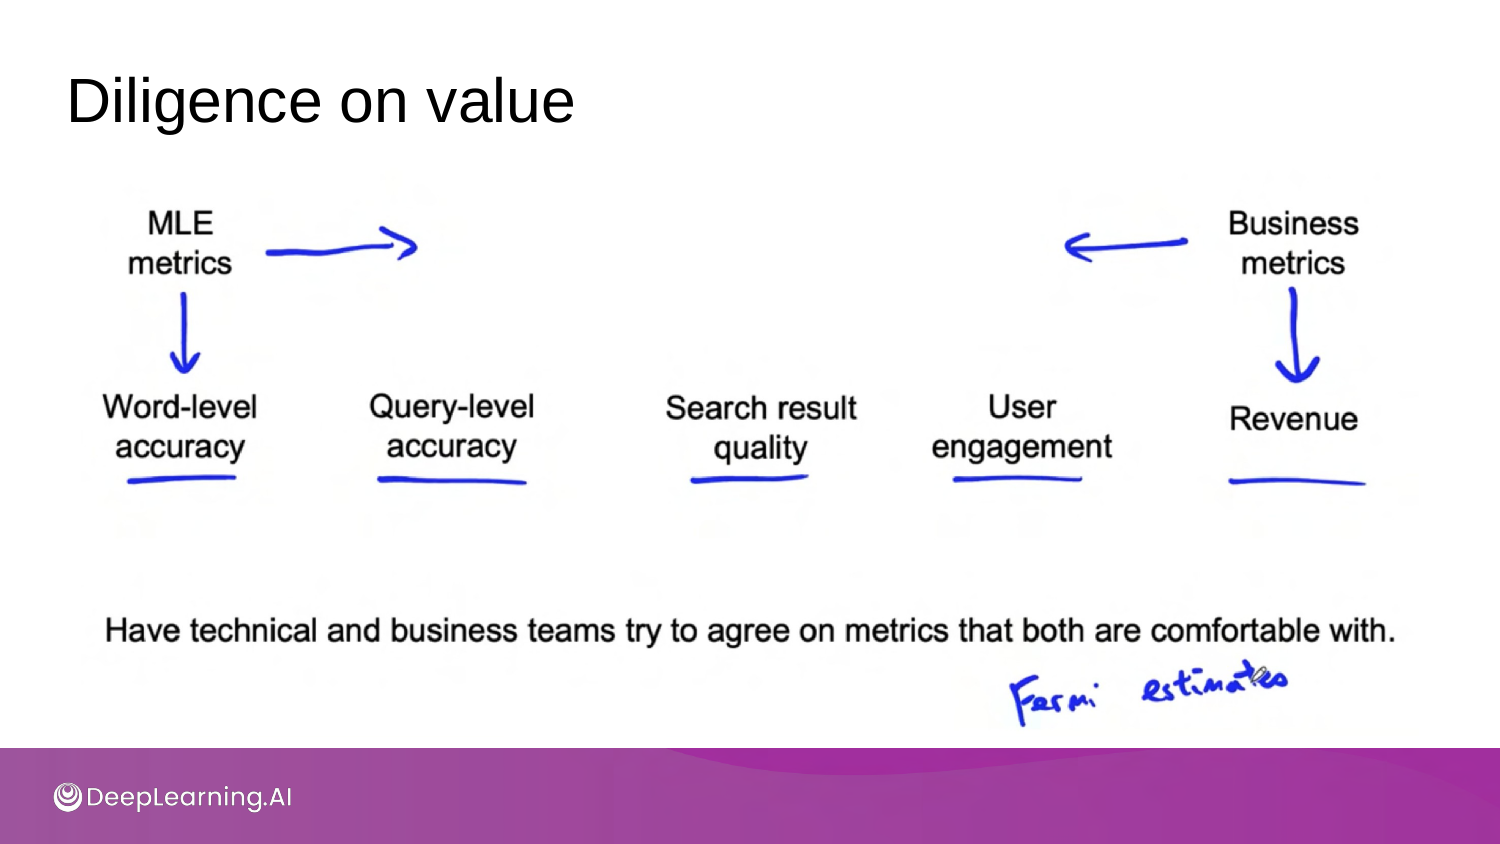

# Diligence on value

MLE
metrics
Business  metrics
Word-level  accuracy
User  engagement
Query-level  accuracy
Search result  quality
Revenue
Have technical and business teams try to agree on metrics that both are comfortable with.